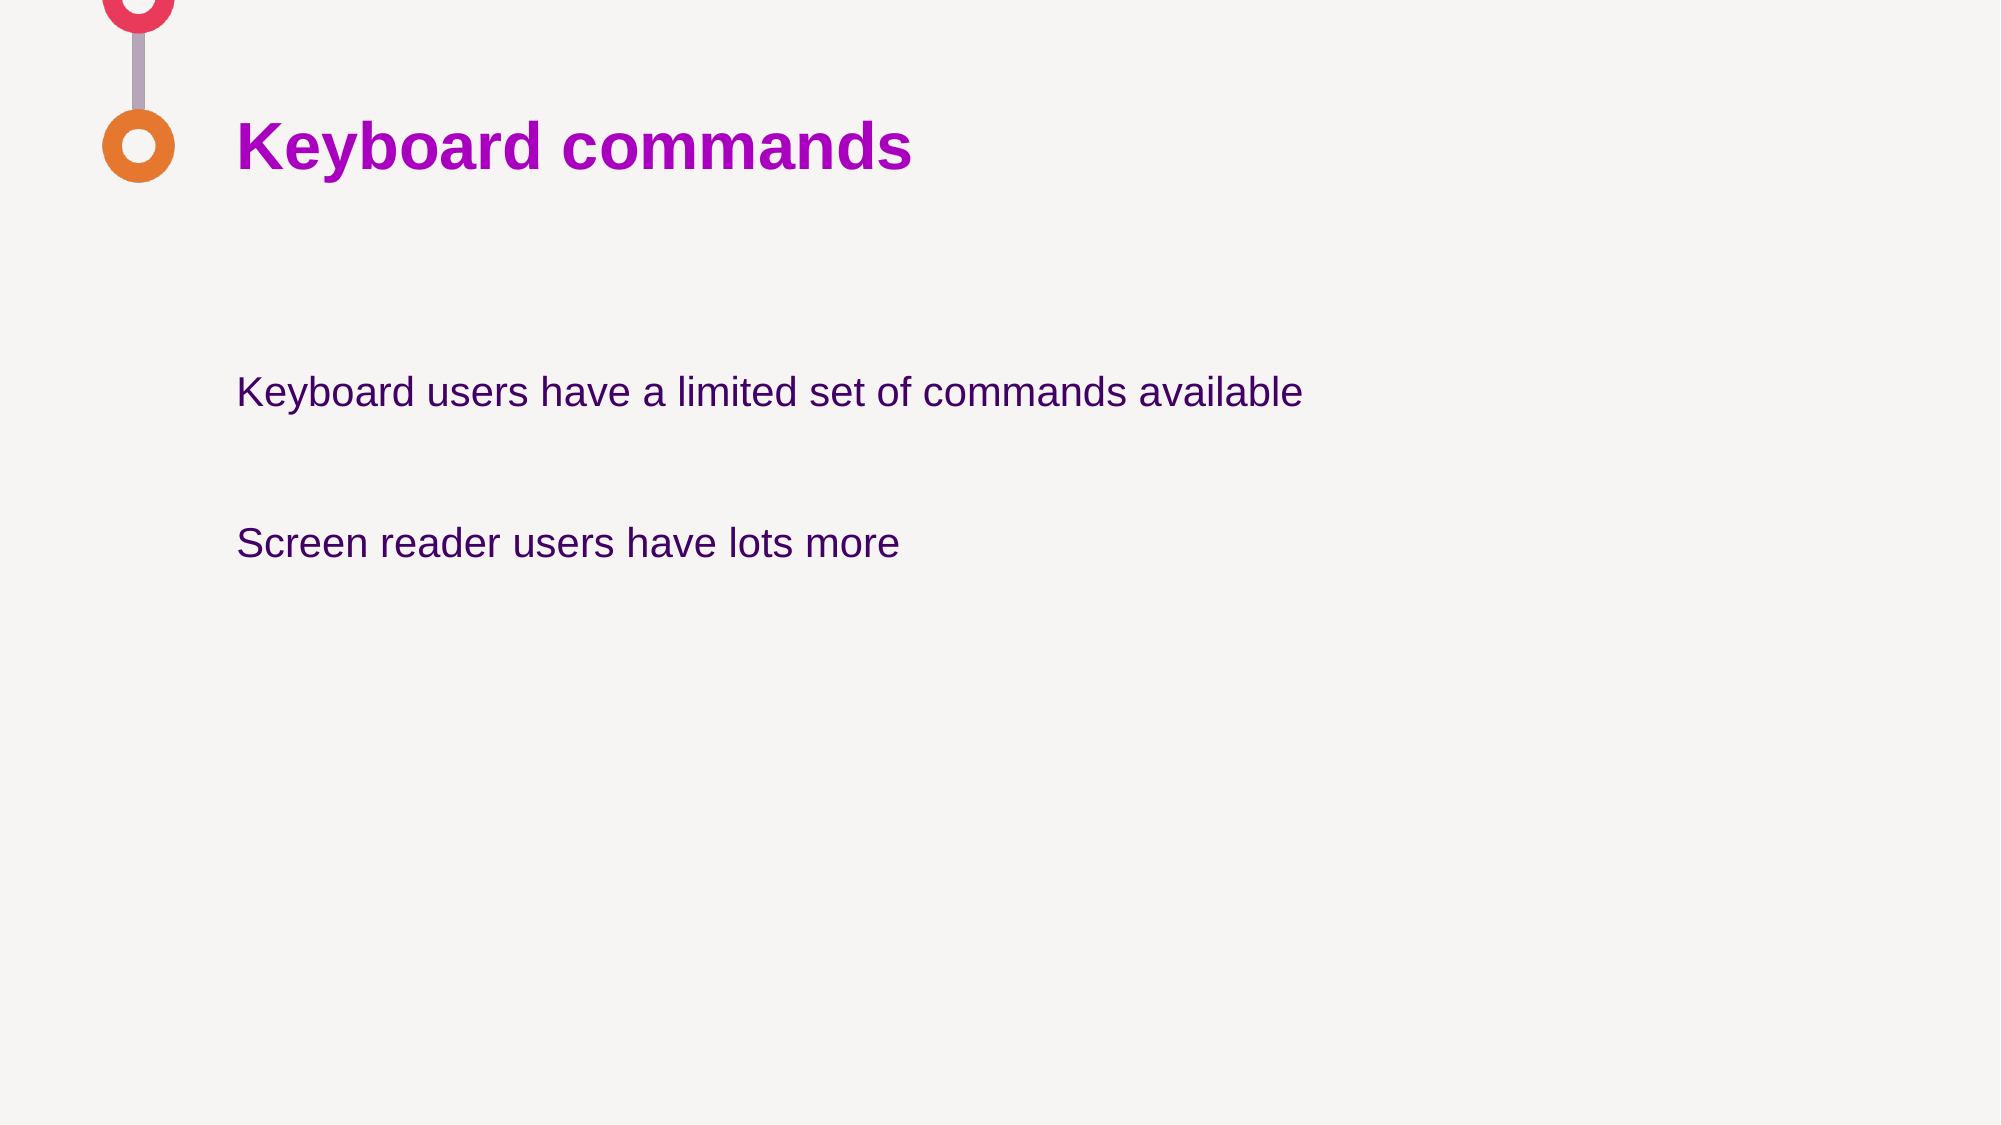

# Keyboard commands
Keyboard users have a limited set of commands available

Screen reader users have lots more